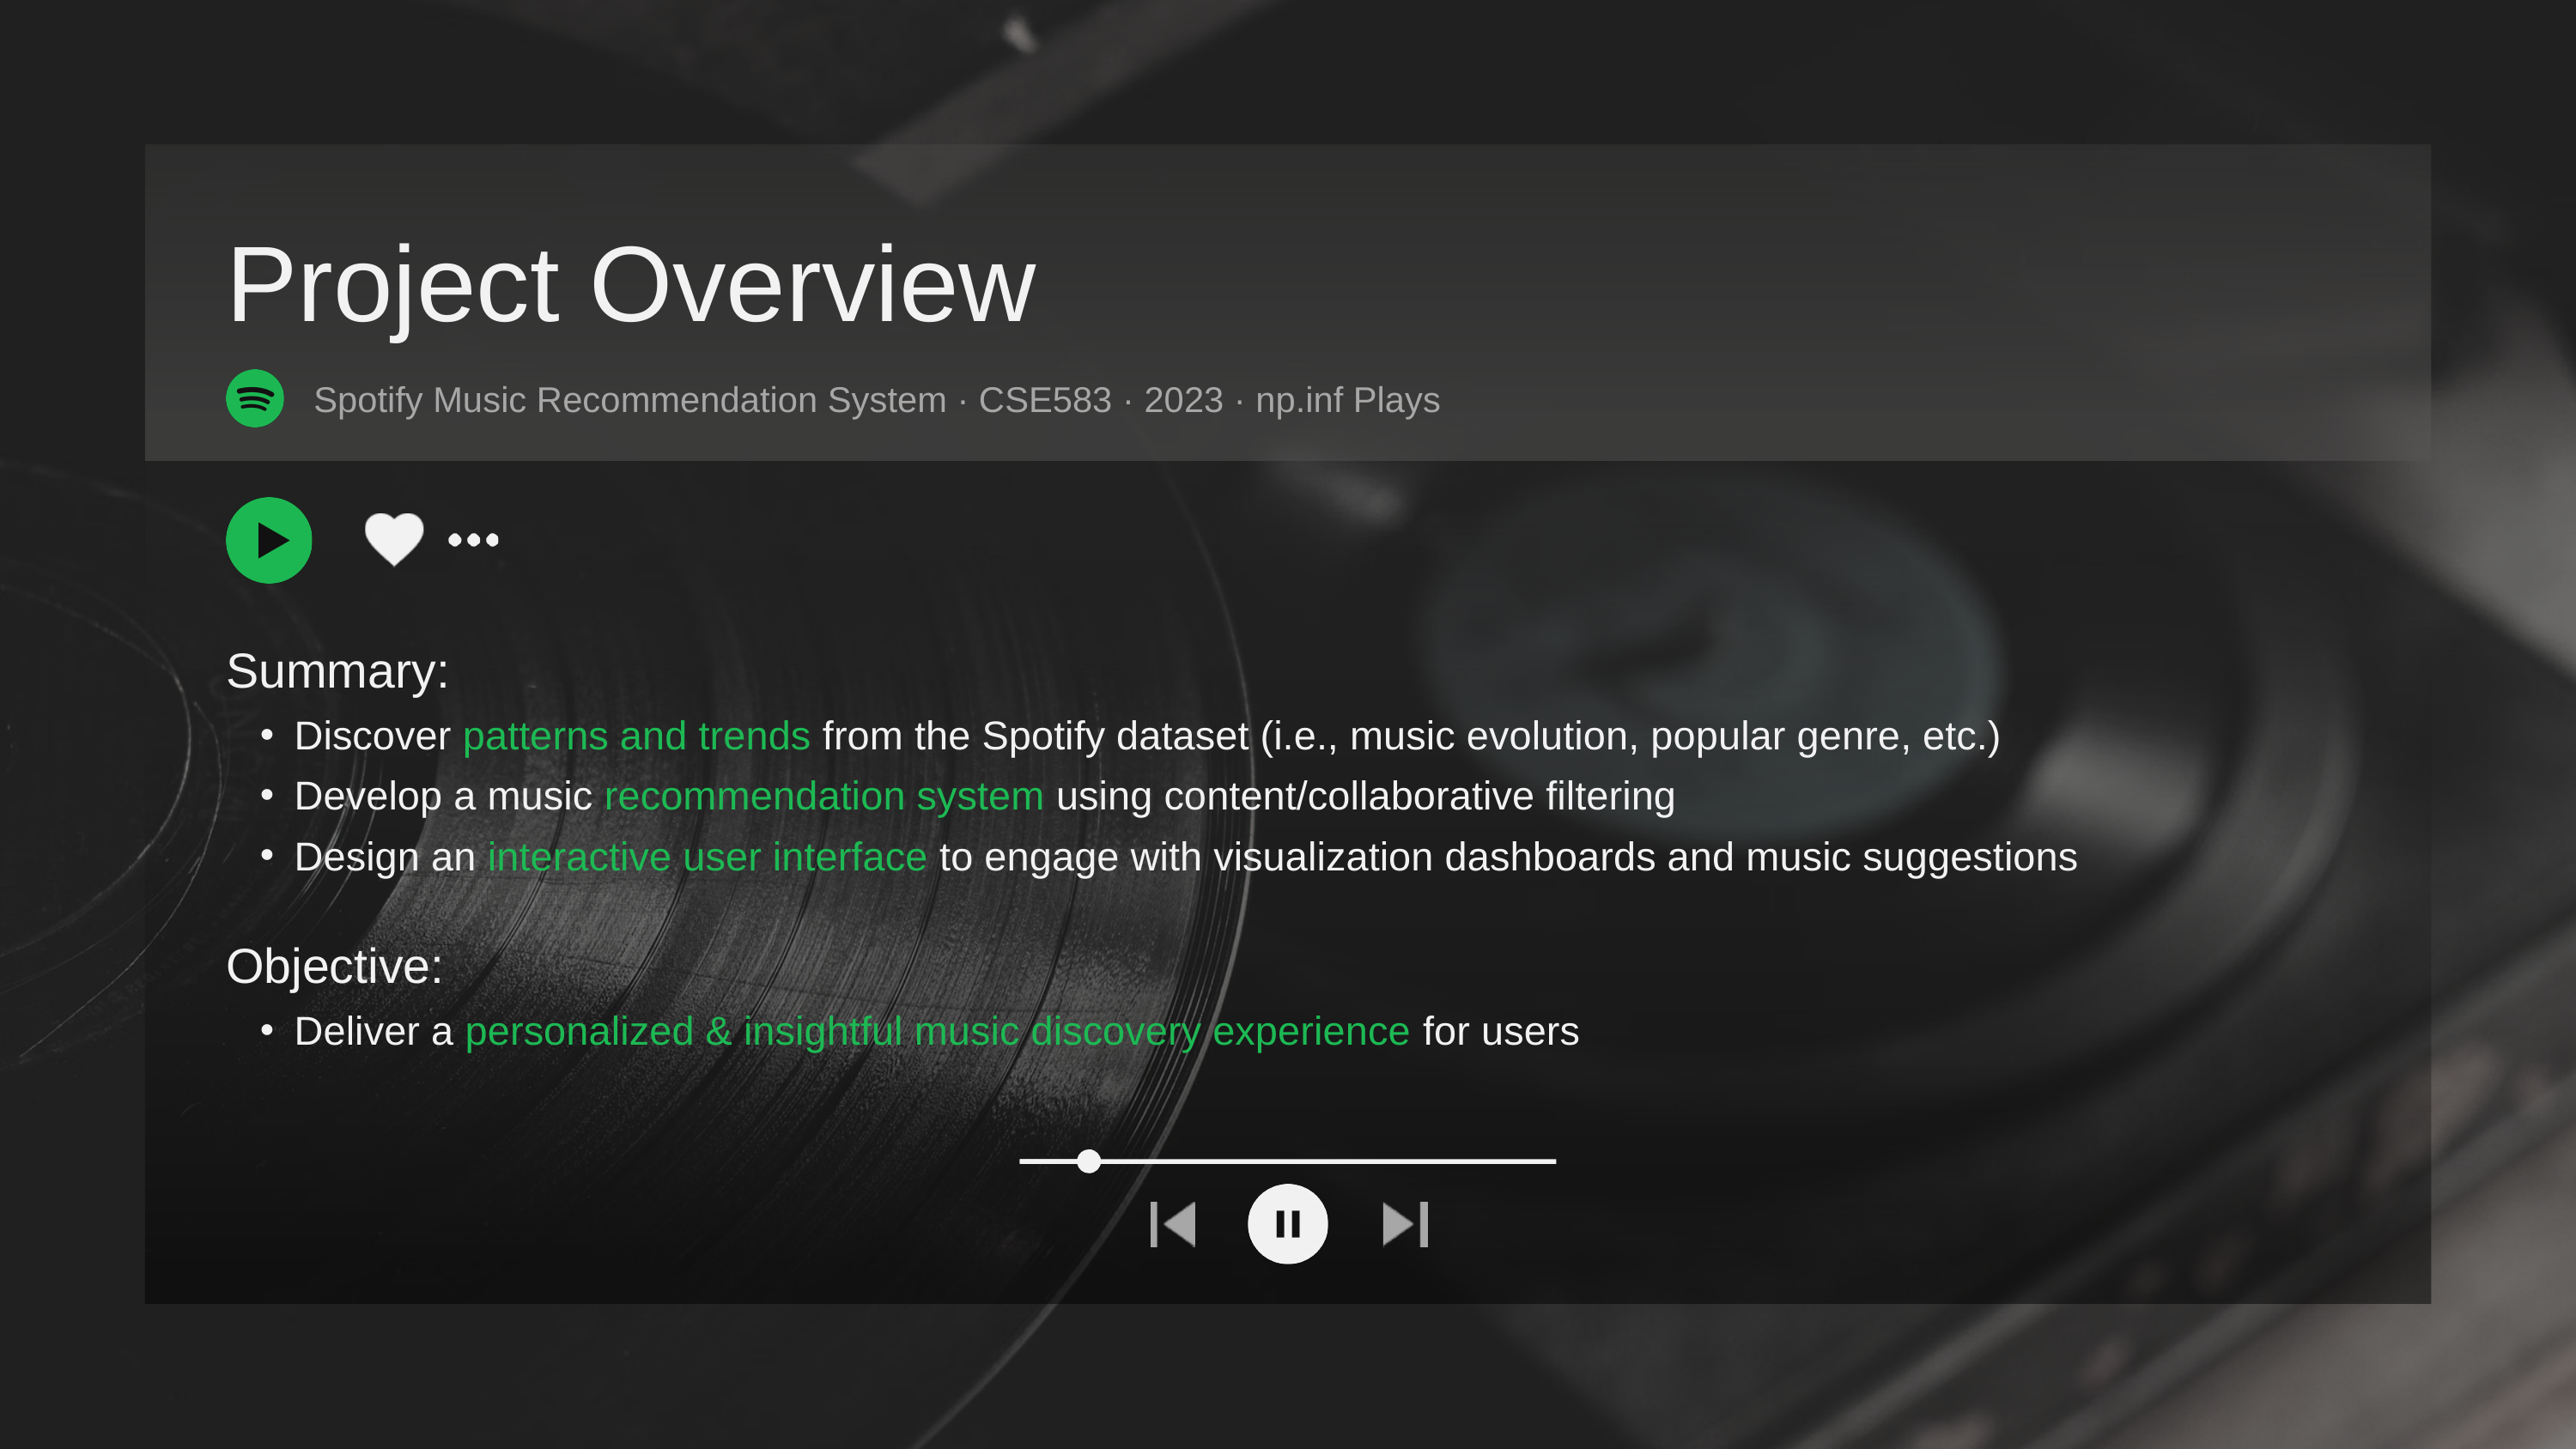

Project Overview

Spotify Music Recommendation System · CSE583 · 2023 · np.inf Plays

Summary:
Discover patterns and trends from the Spotify dataset (i.e., music evolution, popular genre, etc.)
Develop a music recommendation system using content/collaborative filtering
Design an interactive user interface to engage with visualization dashboards and music suggestions

Objective:
Deliver a personalized & insightful music discovery experience for users